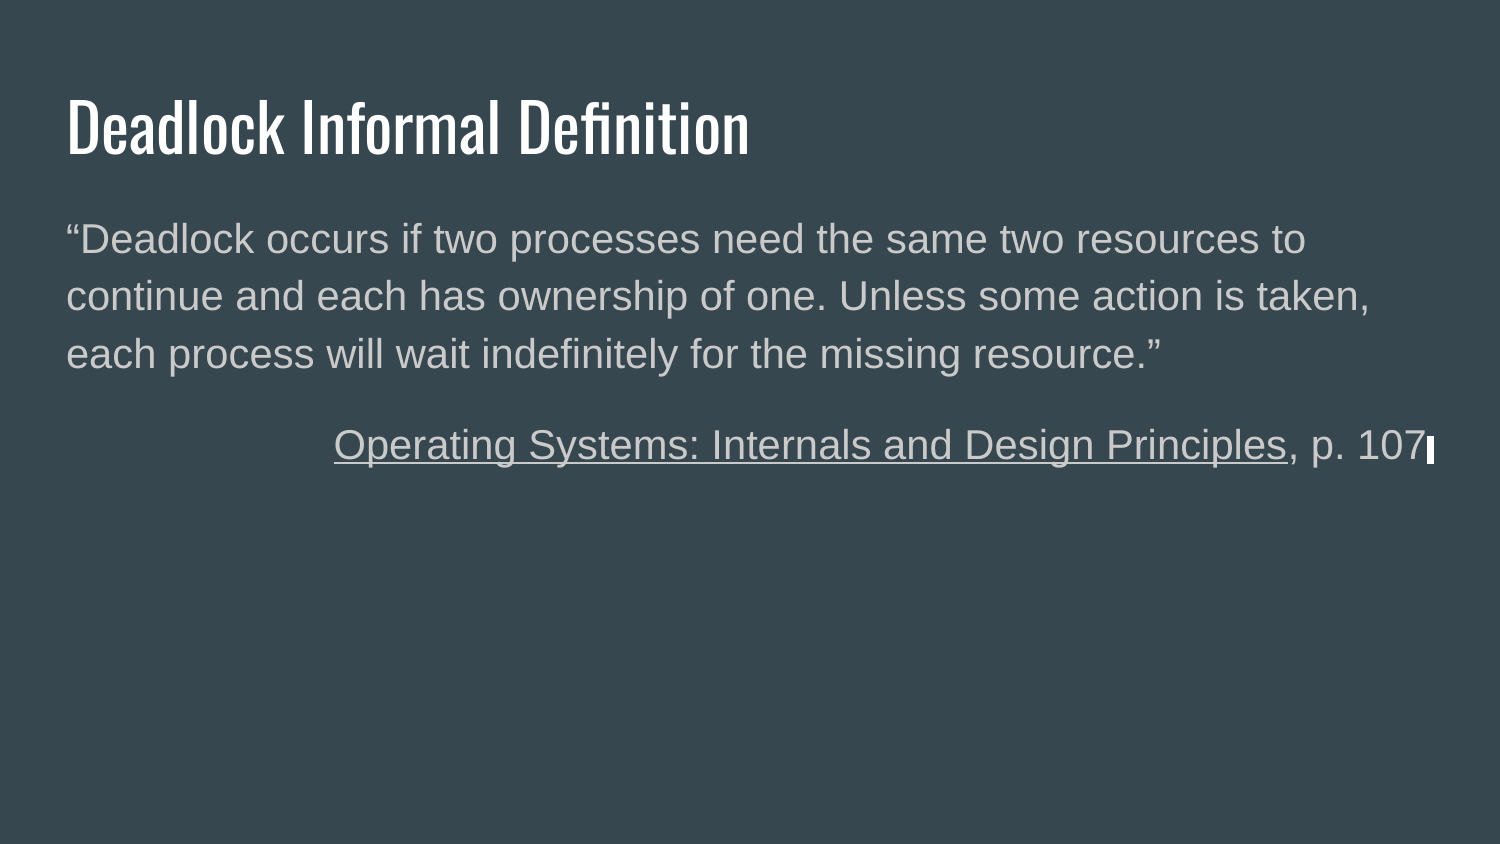

# Deadlock Informal Definition
“Deadlock occurs if two processes need the same two resources to continue and each has ownership of one. Unless some action is taken, each process will wait indefinitely for the missing resource.”
Operating Systems: Internals and Design Principles, p. 107